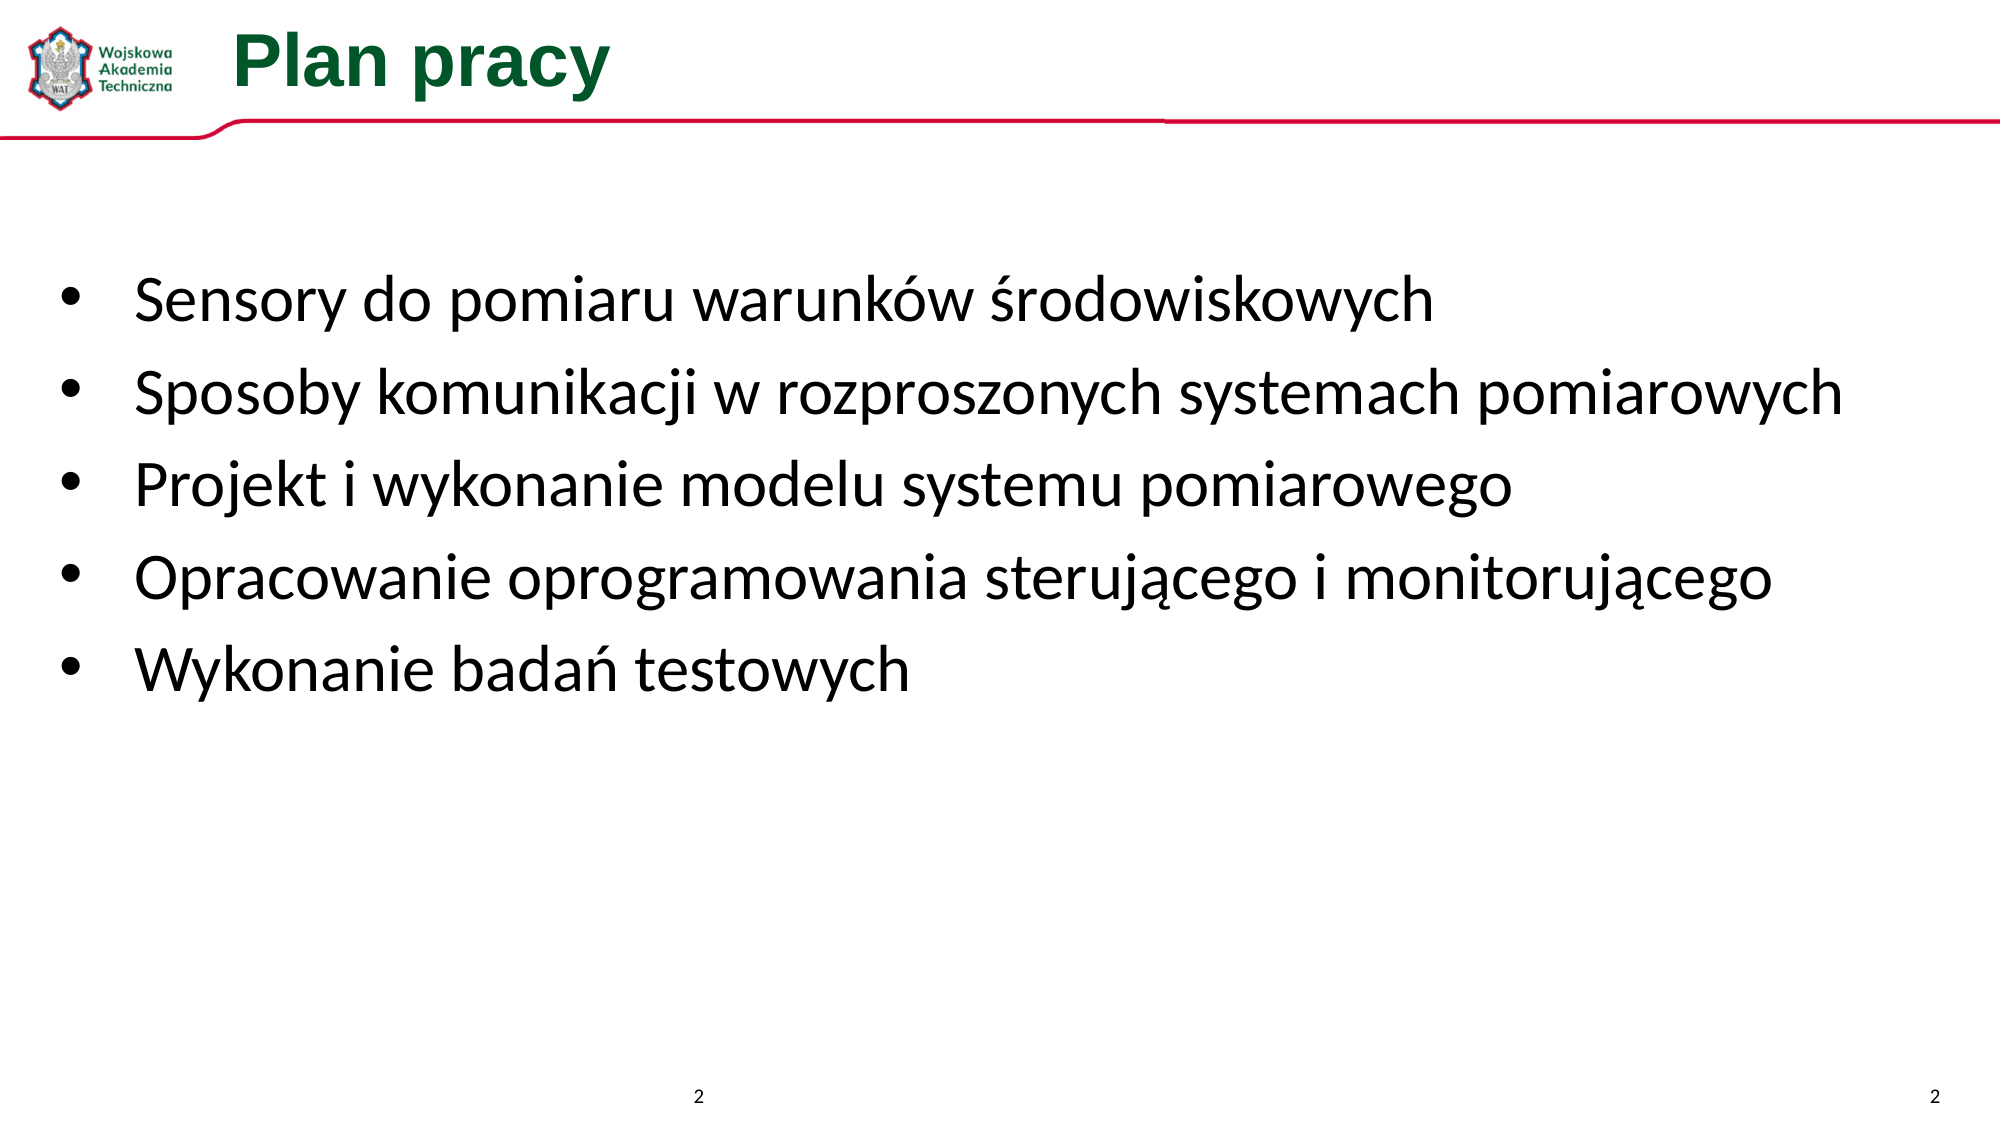

# Plan pracy

Sensory do pomiaru warunków środowiskowych
Sposoby komunikacji w rozproszonych systemach pomiarowych
Projekt i wykonanie modelu systemu pomiarowego
Opracowanie oprogramowania sterującego i monitorującego
Wykonanie badań testowych

2
2